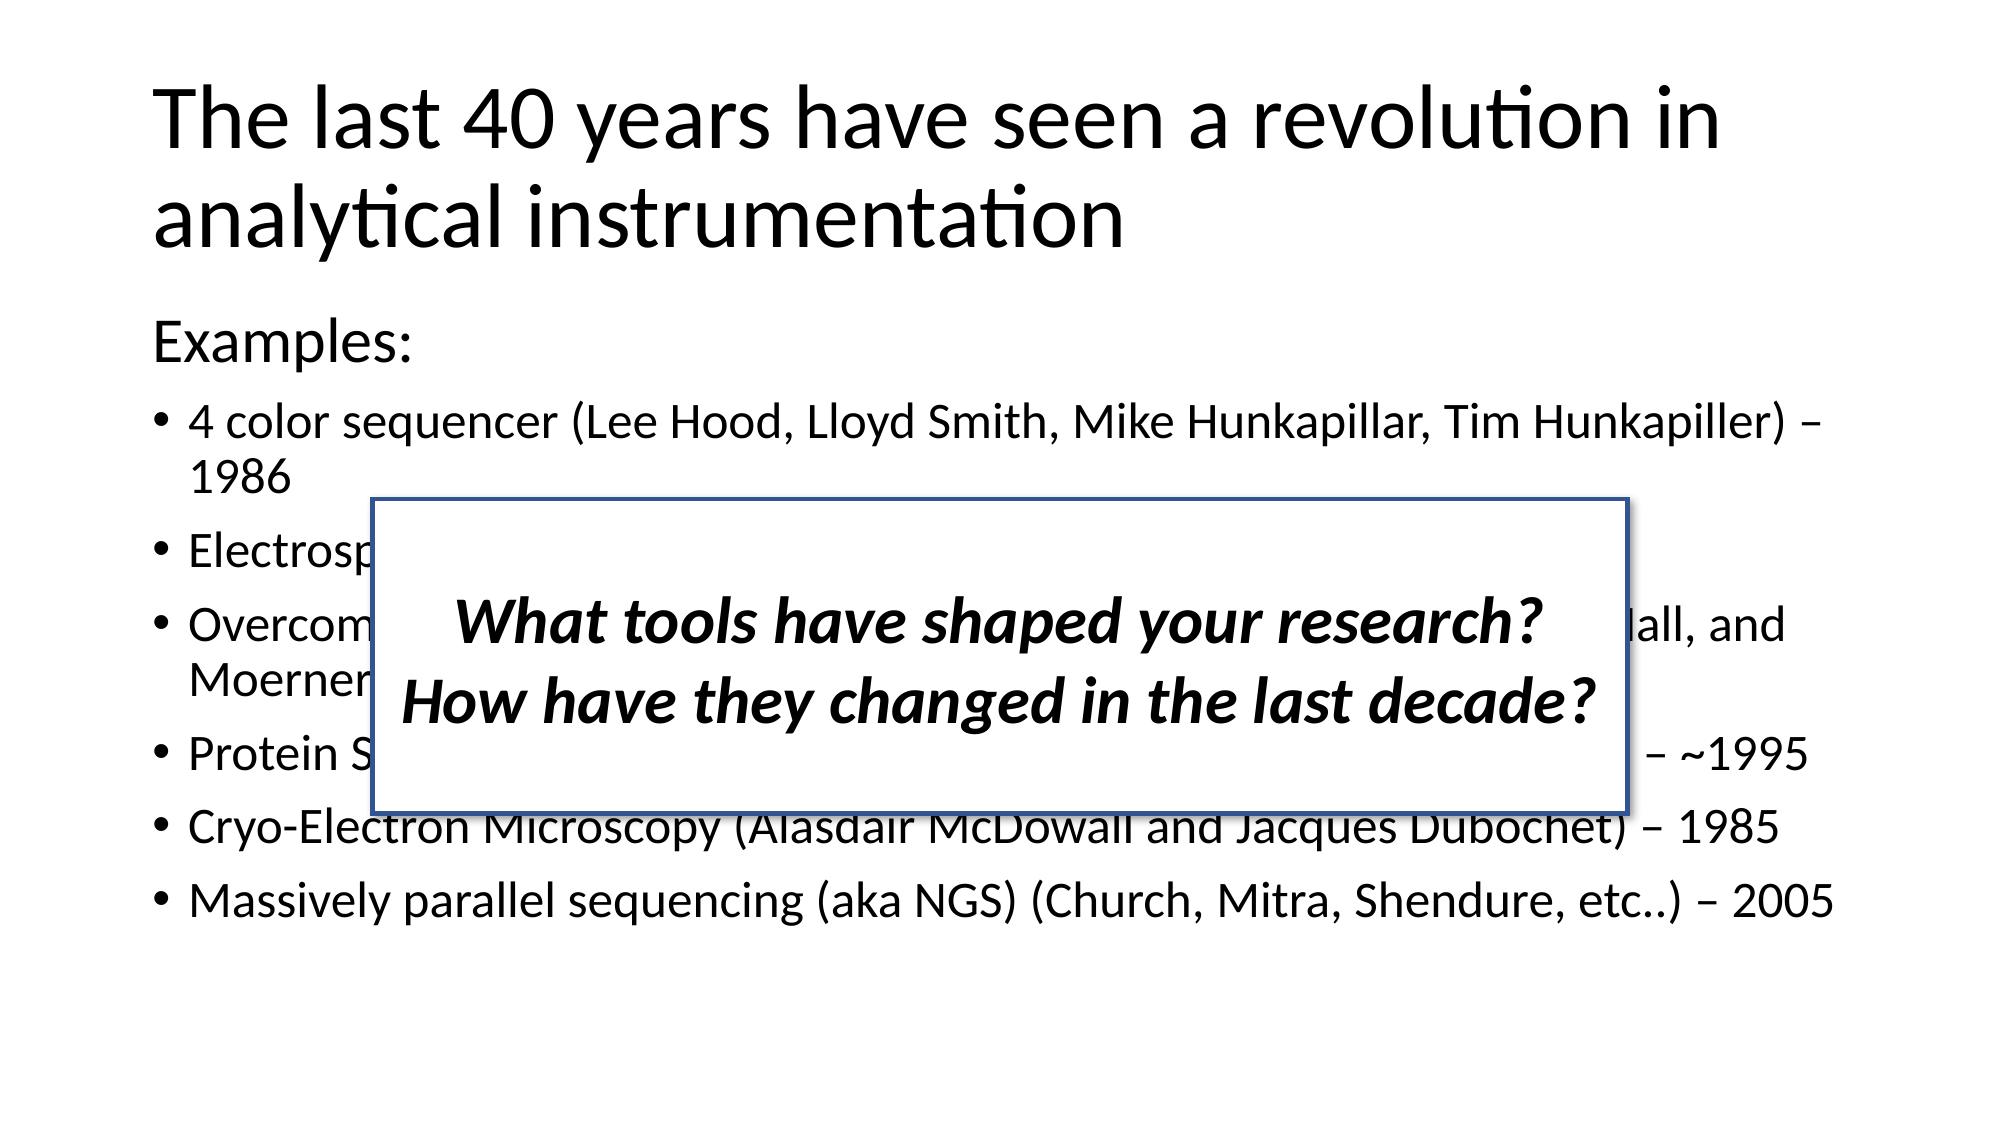

# The last 40 years have seen a revolution in analytical instrumentation
Examples:
4 color sequencer (Lee Hood, Lloyd Smith, Mike Hunkapillar, Tim Hunkapiller) – 1986
Electrospray ionization MS (John Fenn, Nobel Prize) – 1984
Overcoming the diffraction limit in fluorescence microscopy (Betzig, Hall, and Moerner, Nobel Prize) – ~2000
Protein Structure Determination by NMR (Kurt Wuthrich, Nobel Prize) – ~1995
Cryo-Electron Microscopy (Alasdair McDowall and Jacques Dubochet) – 1985
Massively parallel sequencing (aka NGS) (Church, Mitra, Shendure, etc..) – 2005

What tools have shaped your research? How have they changed in the last decade?